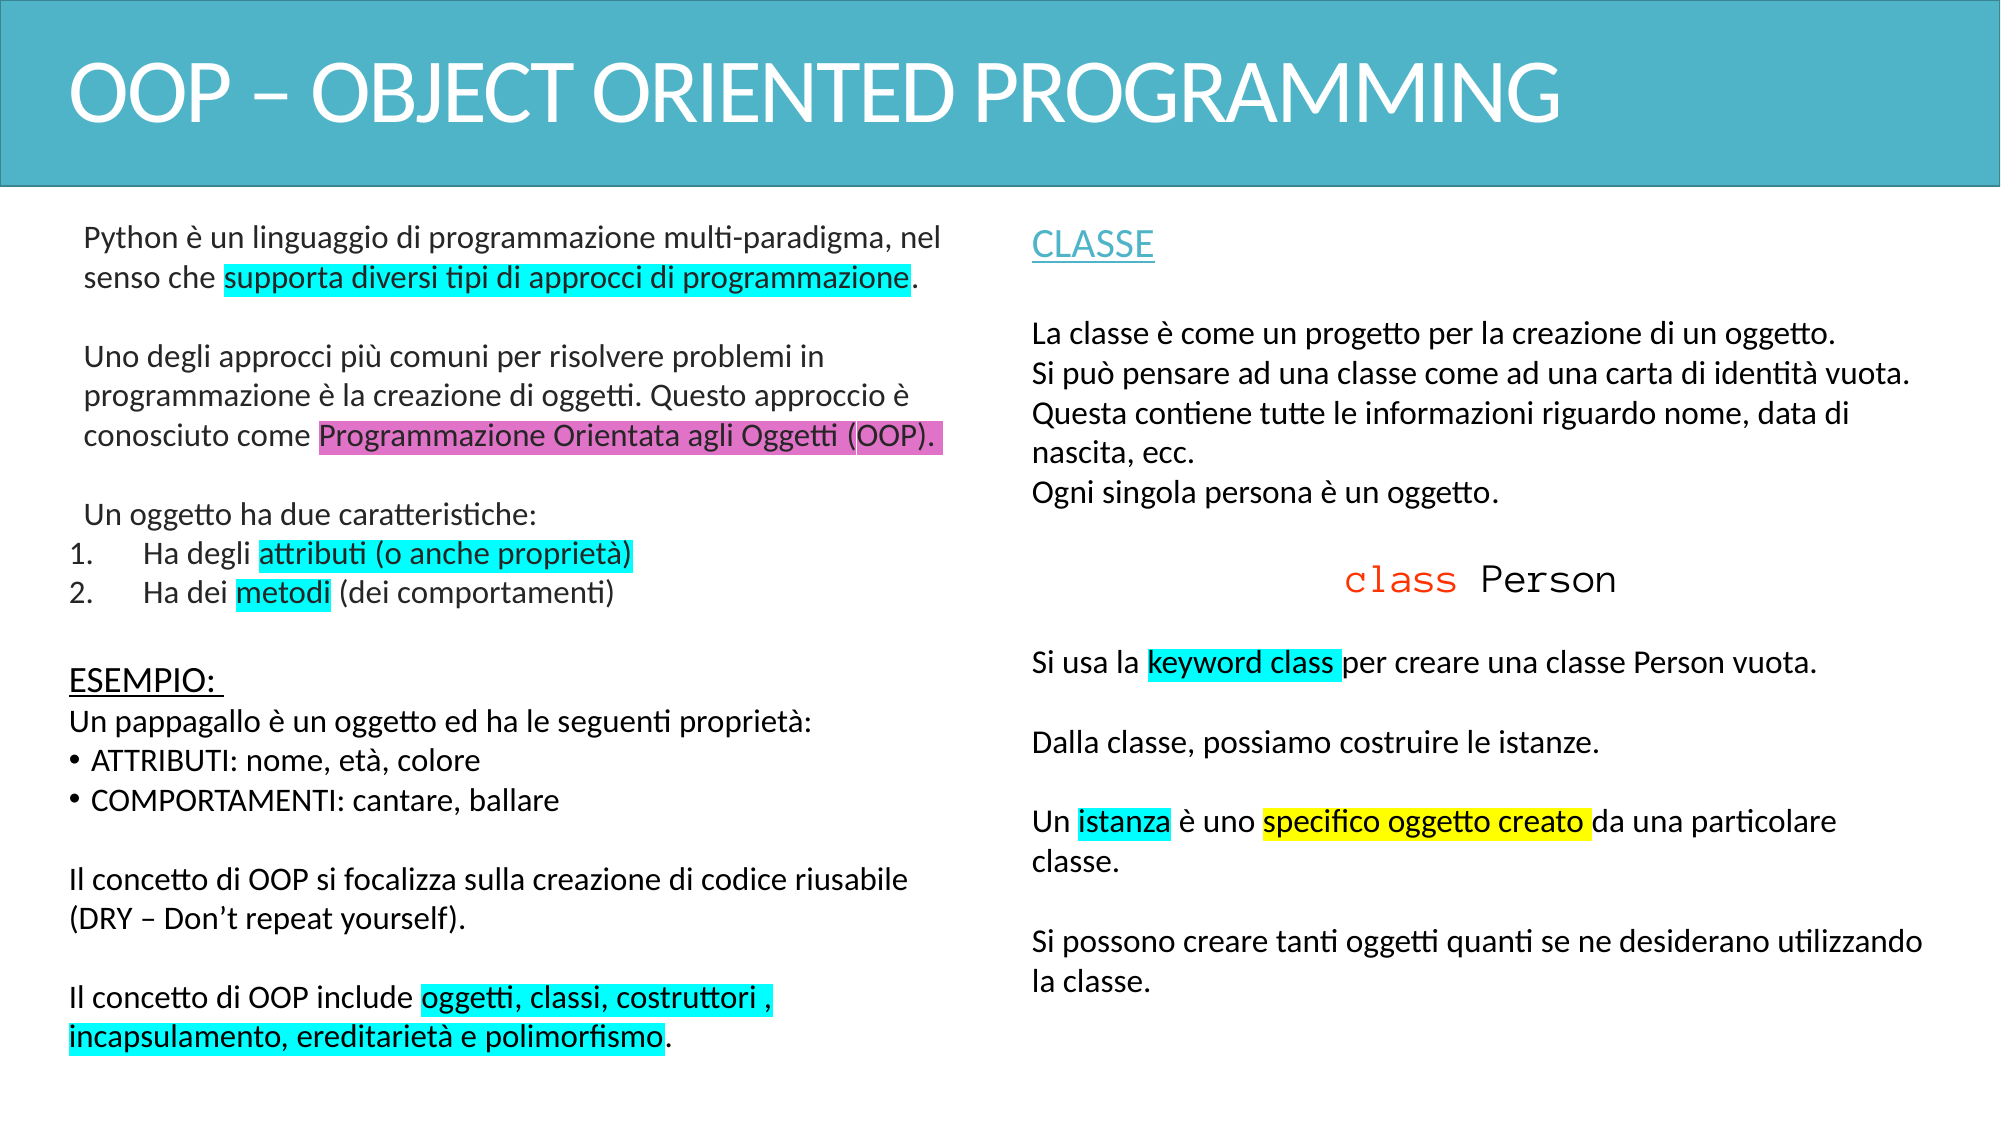

# OOP – OBJECT ORIENTED PROGRAMMING
Python è un linguaggio di programmazione multi-paradigma, nel senso che supporta diversi tipi di approcci di programmazione.

Uno degli approcci più comuni per risolvere problemi in programmazione è la creazione di oggetti. Questo approccio è conosciuto come Programmazione Orientata agli Oggetti (OOP).

Un oggetto ha due caratteristiche:
Ha degli attributi (o anche proprietà)
Ha dei metodi (dei comportamenti)

ESEMPIO:
Un pappagallo è un oggetto ed ha le seguenti proprietà:
 ATTRIBUTI: nome, età, colore
 COMPORTAMENTI: cantare, ballare

Il concetto di OOP si focalizza sulla creazione di codice riusabile (DRY – Don’t repeat yourself).

Il concetto di OOP include oggetti, classi, costruttori , incapsulamento, ereditarietà e polimorfismo.
CLASSE

La classe è come un progetto per la creazione di un oggetto.
Si può pensare ad una classe come ad una carta di identità vuota.
Questa contiene tutte le informazioni riguardo nome, data di nascita, ecc.
Ogni singola persona è un oggetto.

class Person

Si usa la keyword class per creare una classe Person vuota.

Dalla classe, possiamo costruire le istanze.

Un istanza è uno specifico oggetto creato da una particolare classe.

Si possono creare tanti oggetti quanti se ne desiderano utilizzando la classe.